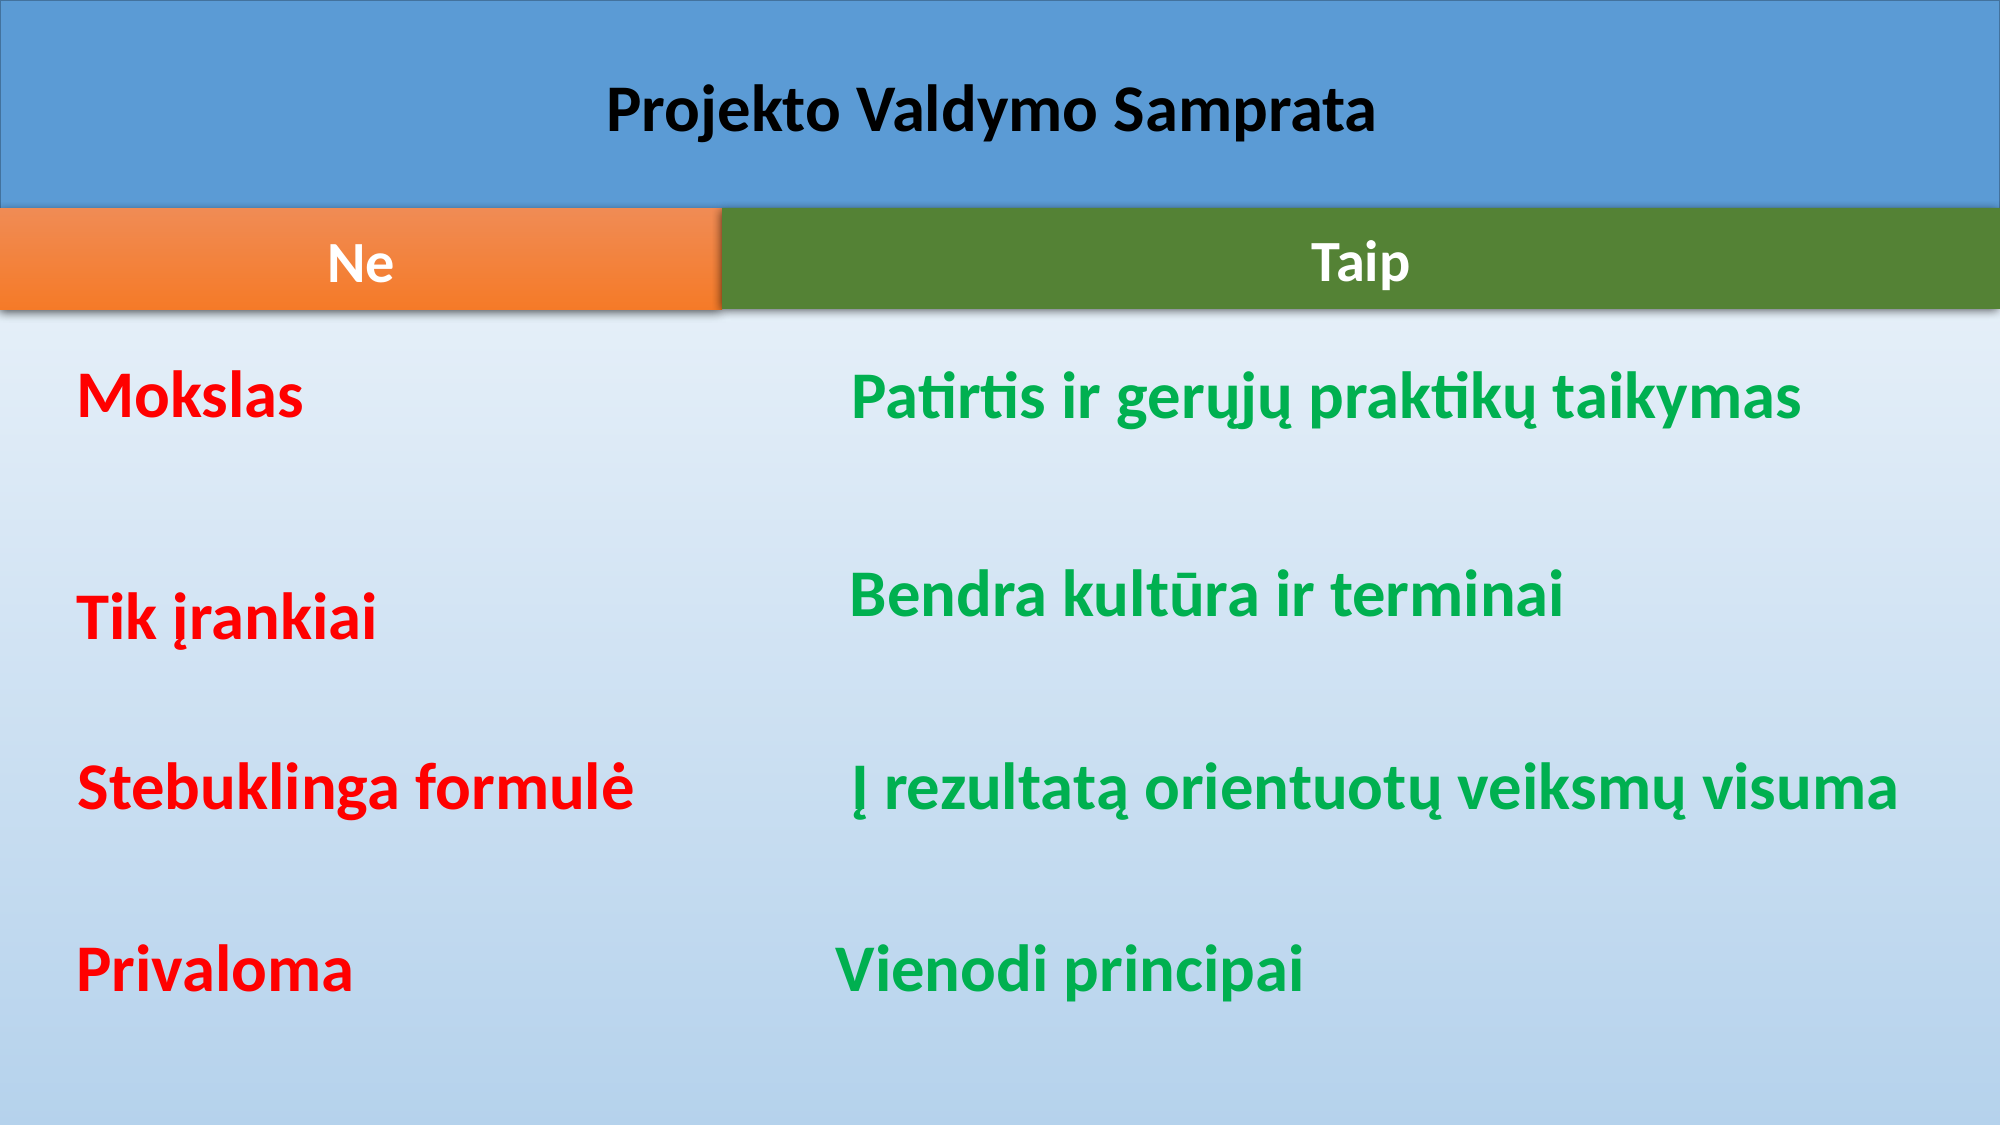

Projekto Valdymo Samprata
Taip
Ne
Mokslas
Patirtis ir gerųjų praktikų taikymas
Bendra kultūra ir terminai
Tik įrankiai
Į rezultatą orientuotų veiksmų visuma
Stebuklinga formulė
Vienodi principai
Privaloma